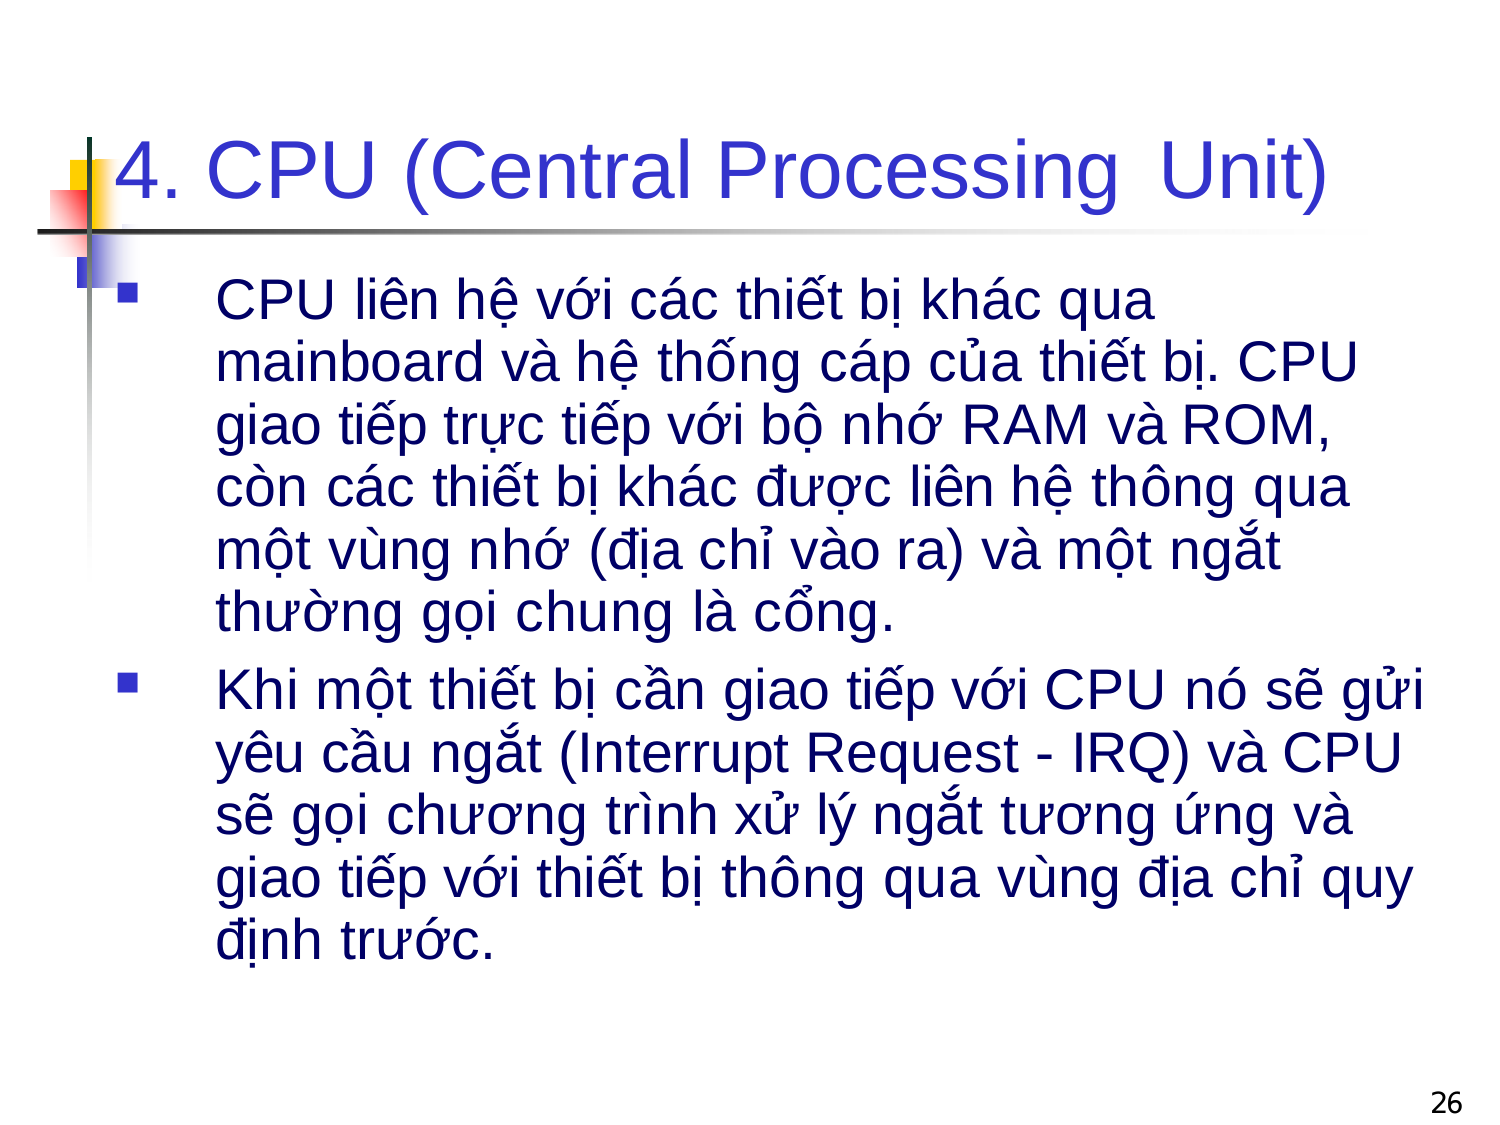

# 4. CPU (Central Processing Unit)
CPU liên hệ với các thiết bị khác qua  mainboard và hệ thống cáp của thiết bị. CPU  giao tiếp trực tiếp với bộ nhớ RAM và ROM,  còn các thiết bị khác được liên hệ thông qua  một vùng nhớ (địa chỉ vào ra) và một ngắt  thường gọi chung là cổng.
Khi một thiết bị cần giao tiếp với CPU nó sẽ gửi  yêu cầu ngắt (Interrupt Request - IRQ) và CPU  sẽ gọi chương trình xử lý ngắt tương ứng và  giao tiếp với thiết bị thông qua vùng địa chỉ quy  định trước.
26